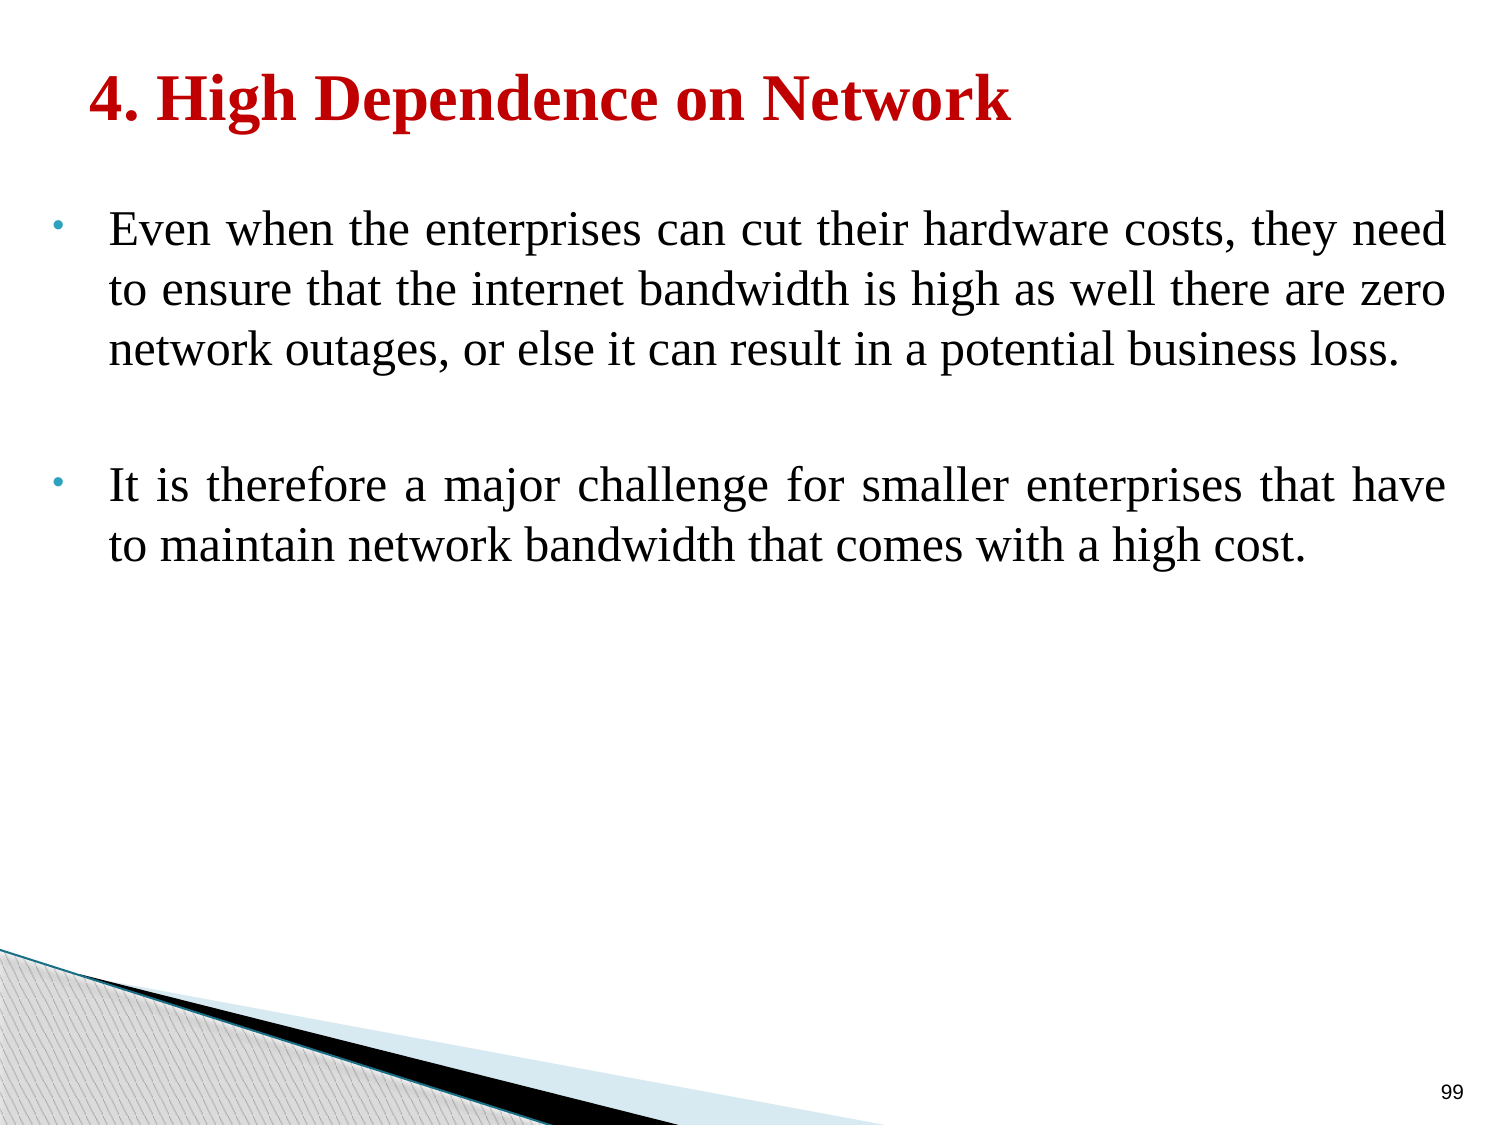

# 4. High Dependence on Network
Even when the enterprises can cut their hardware costs, they need to ensure that the internet bandwidth is high as well there are zero network outages, or else it can result in a potential business loss.

It is therefore a major challenge for smaller enterprises that have to maintain network bandwidth that comes with a high cost.
99